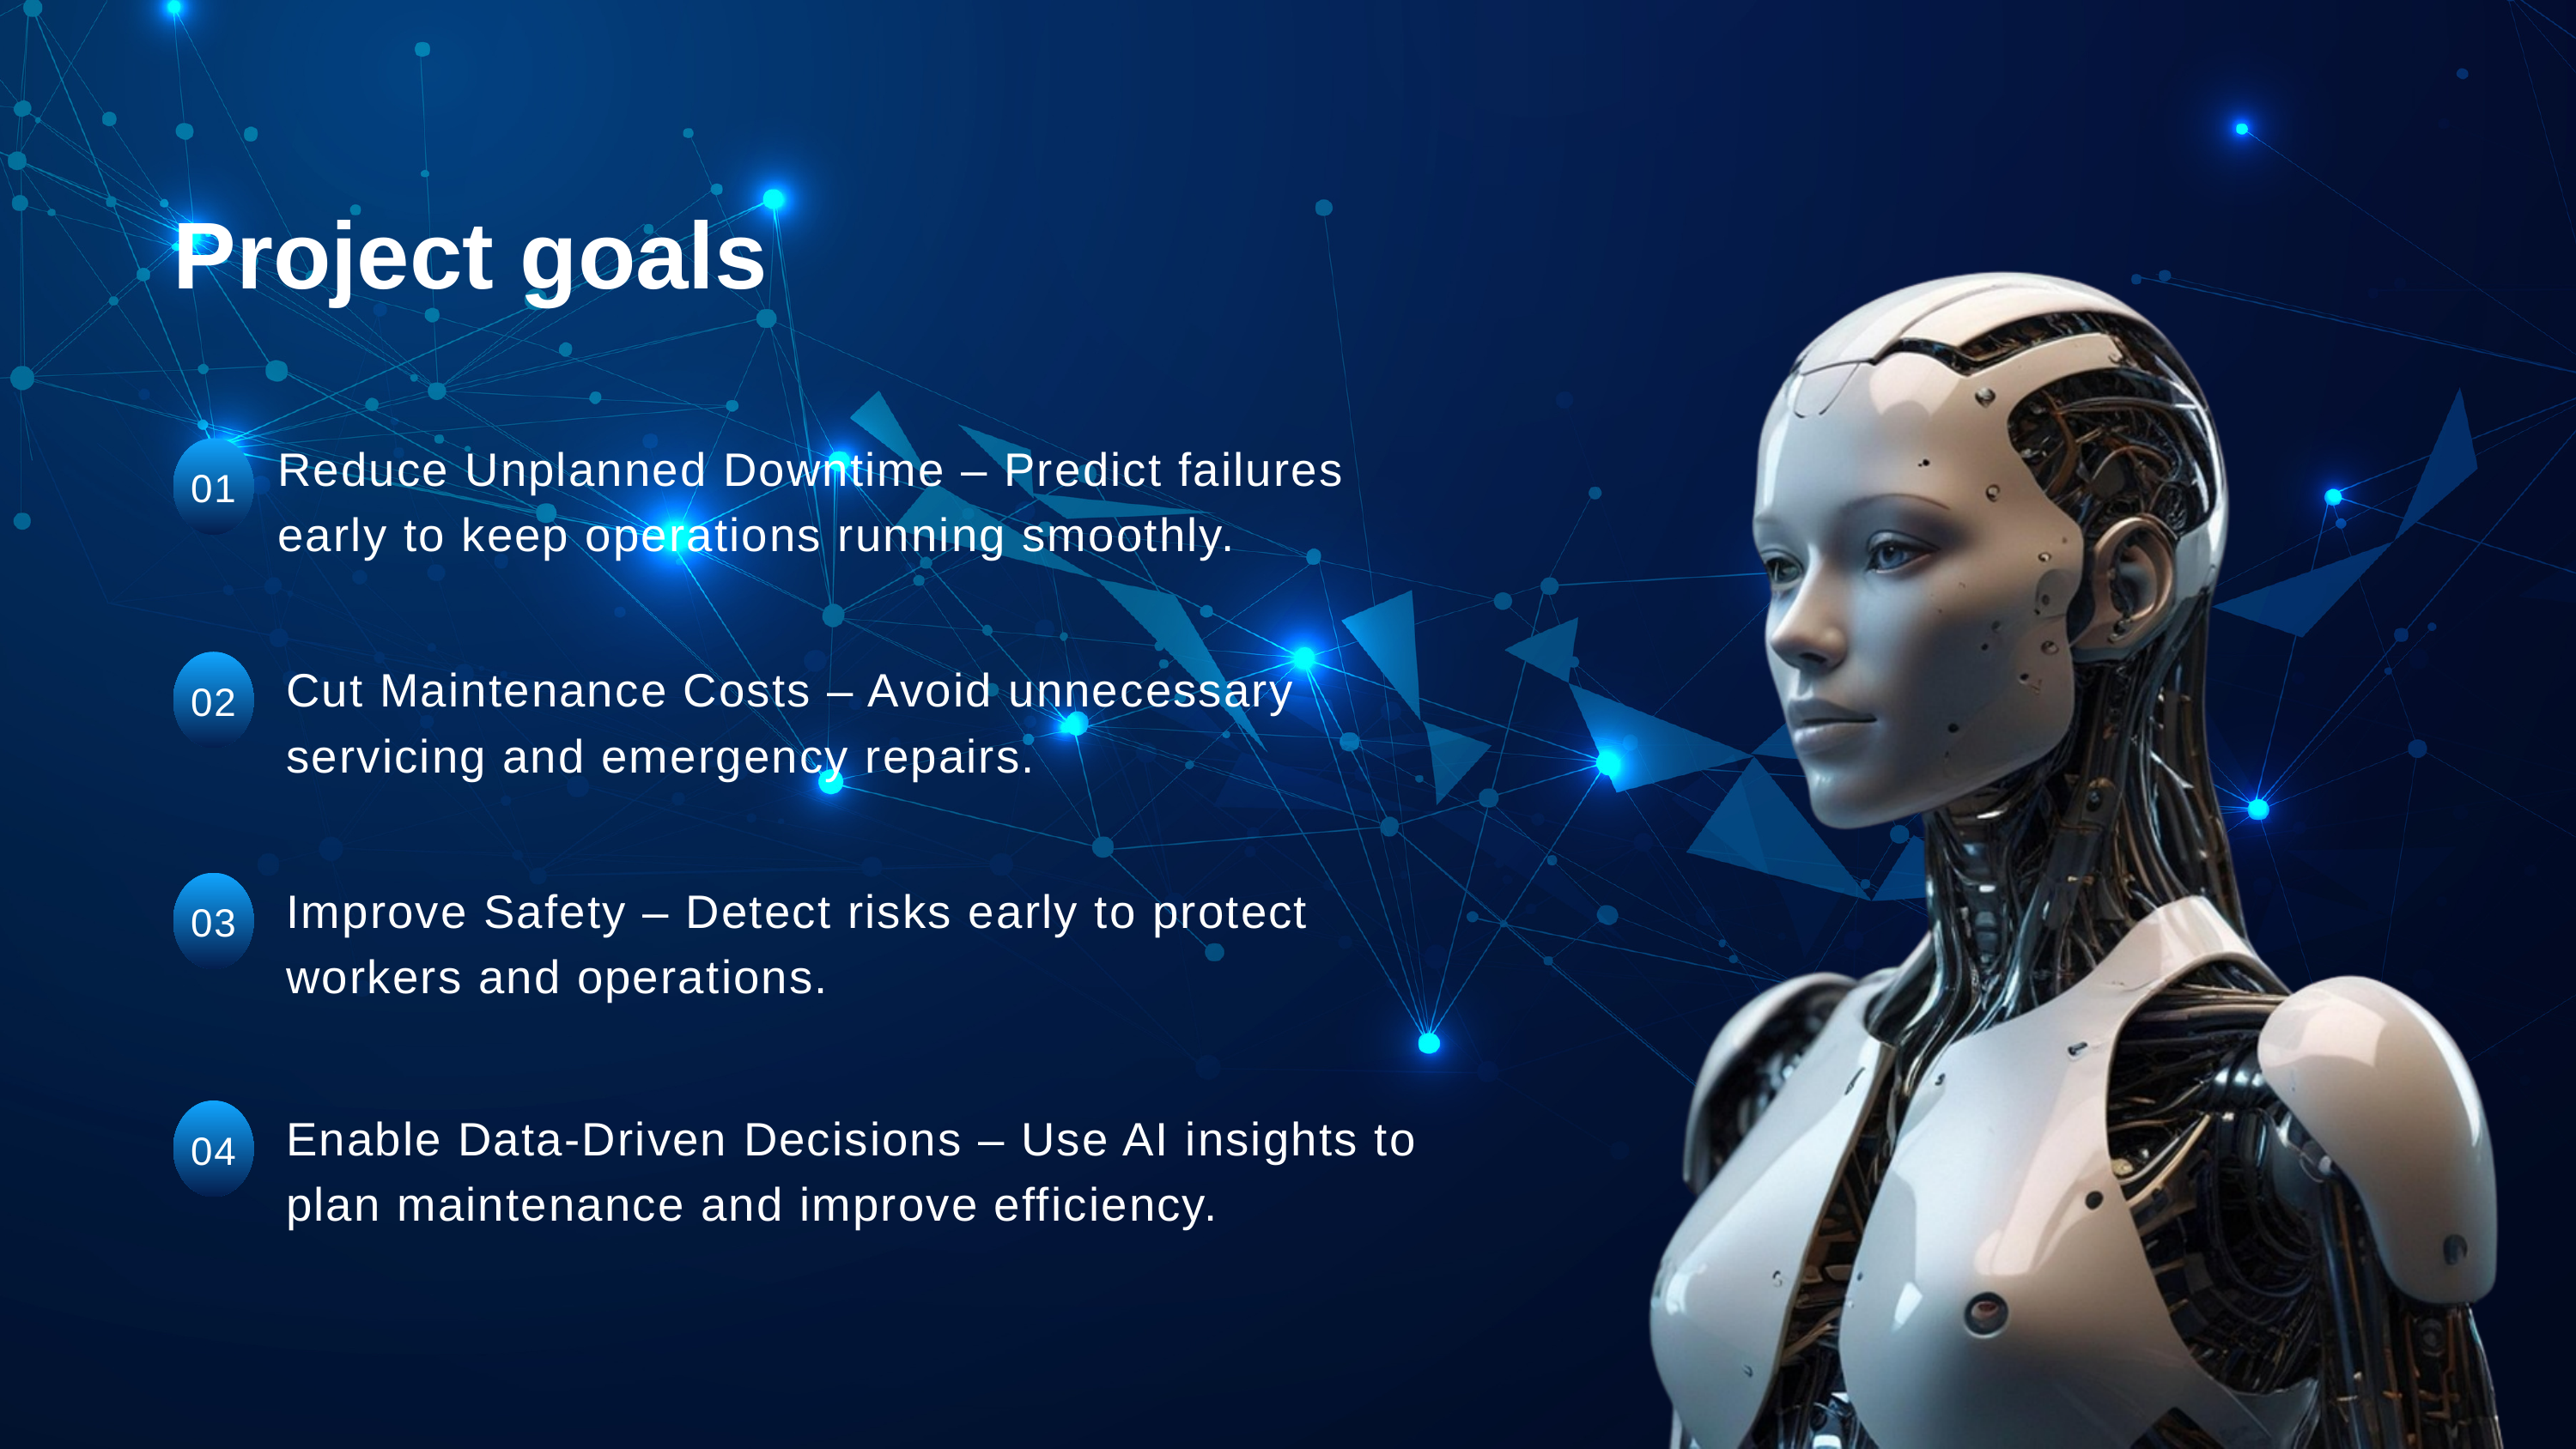

Project goals

Reduce Unplanned Downtime – Predict failures early to keep operations running smoothly.

01
Cut Maintenance Costs – Avoid unnecessary servicing and emergency repairs.

02
Improve Safety – Detect risks early to protect workers and operations.

03
Enable Data-Driven Decisions – Use AI insights to plan maintenance and improve efficiency.

04